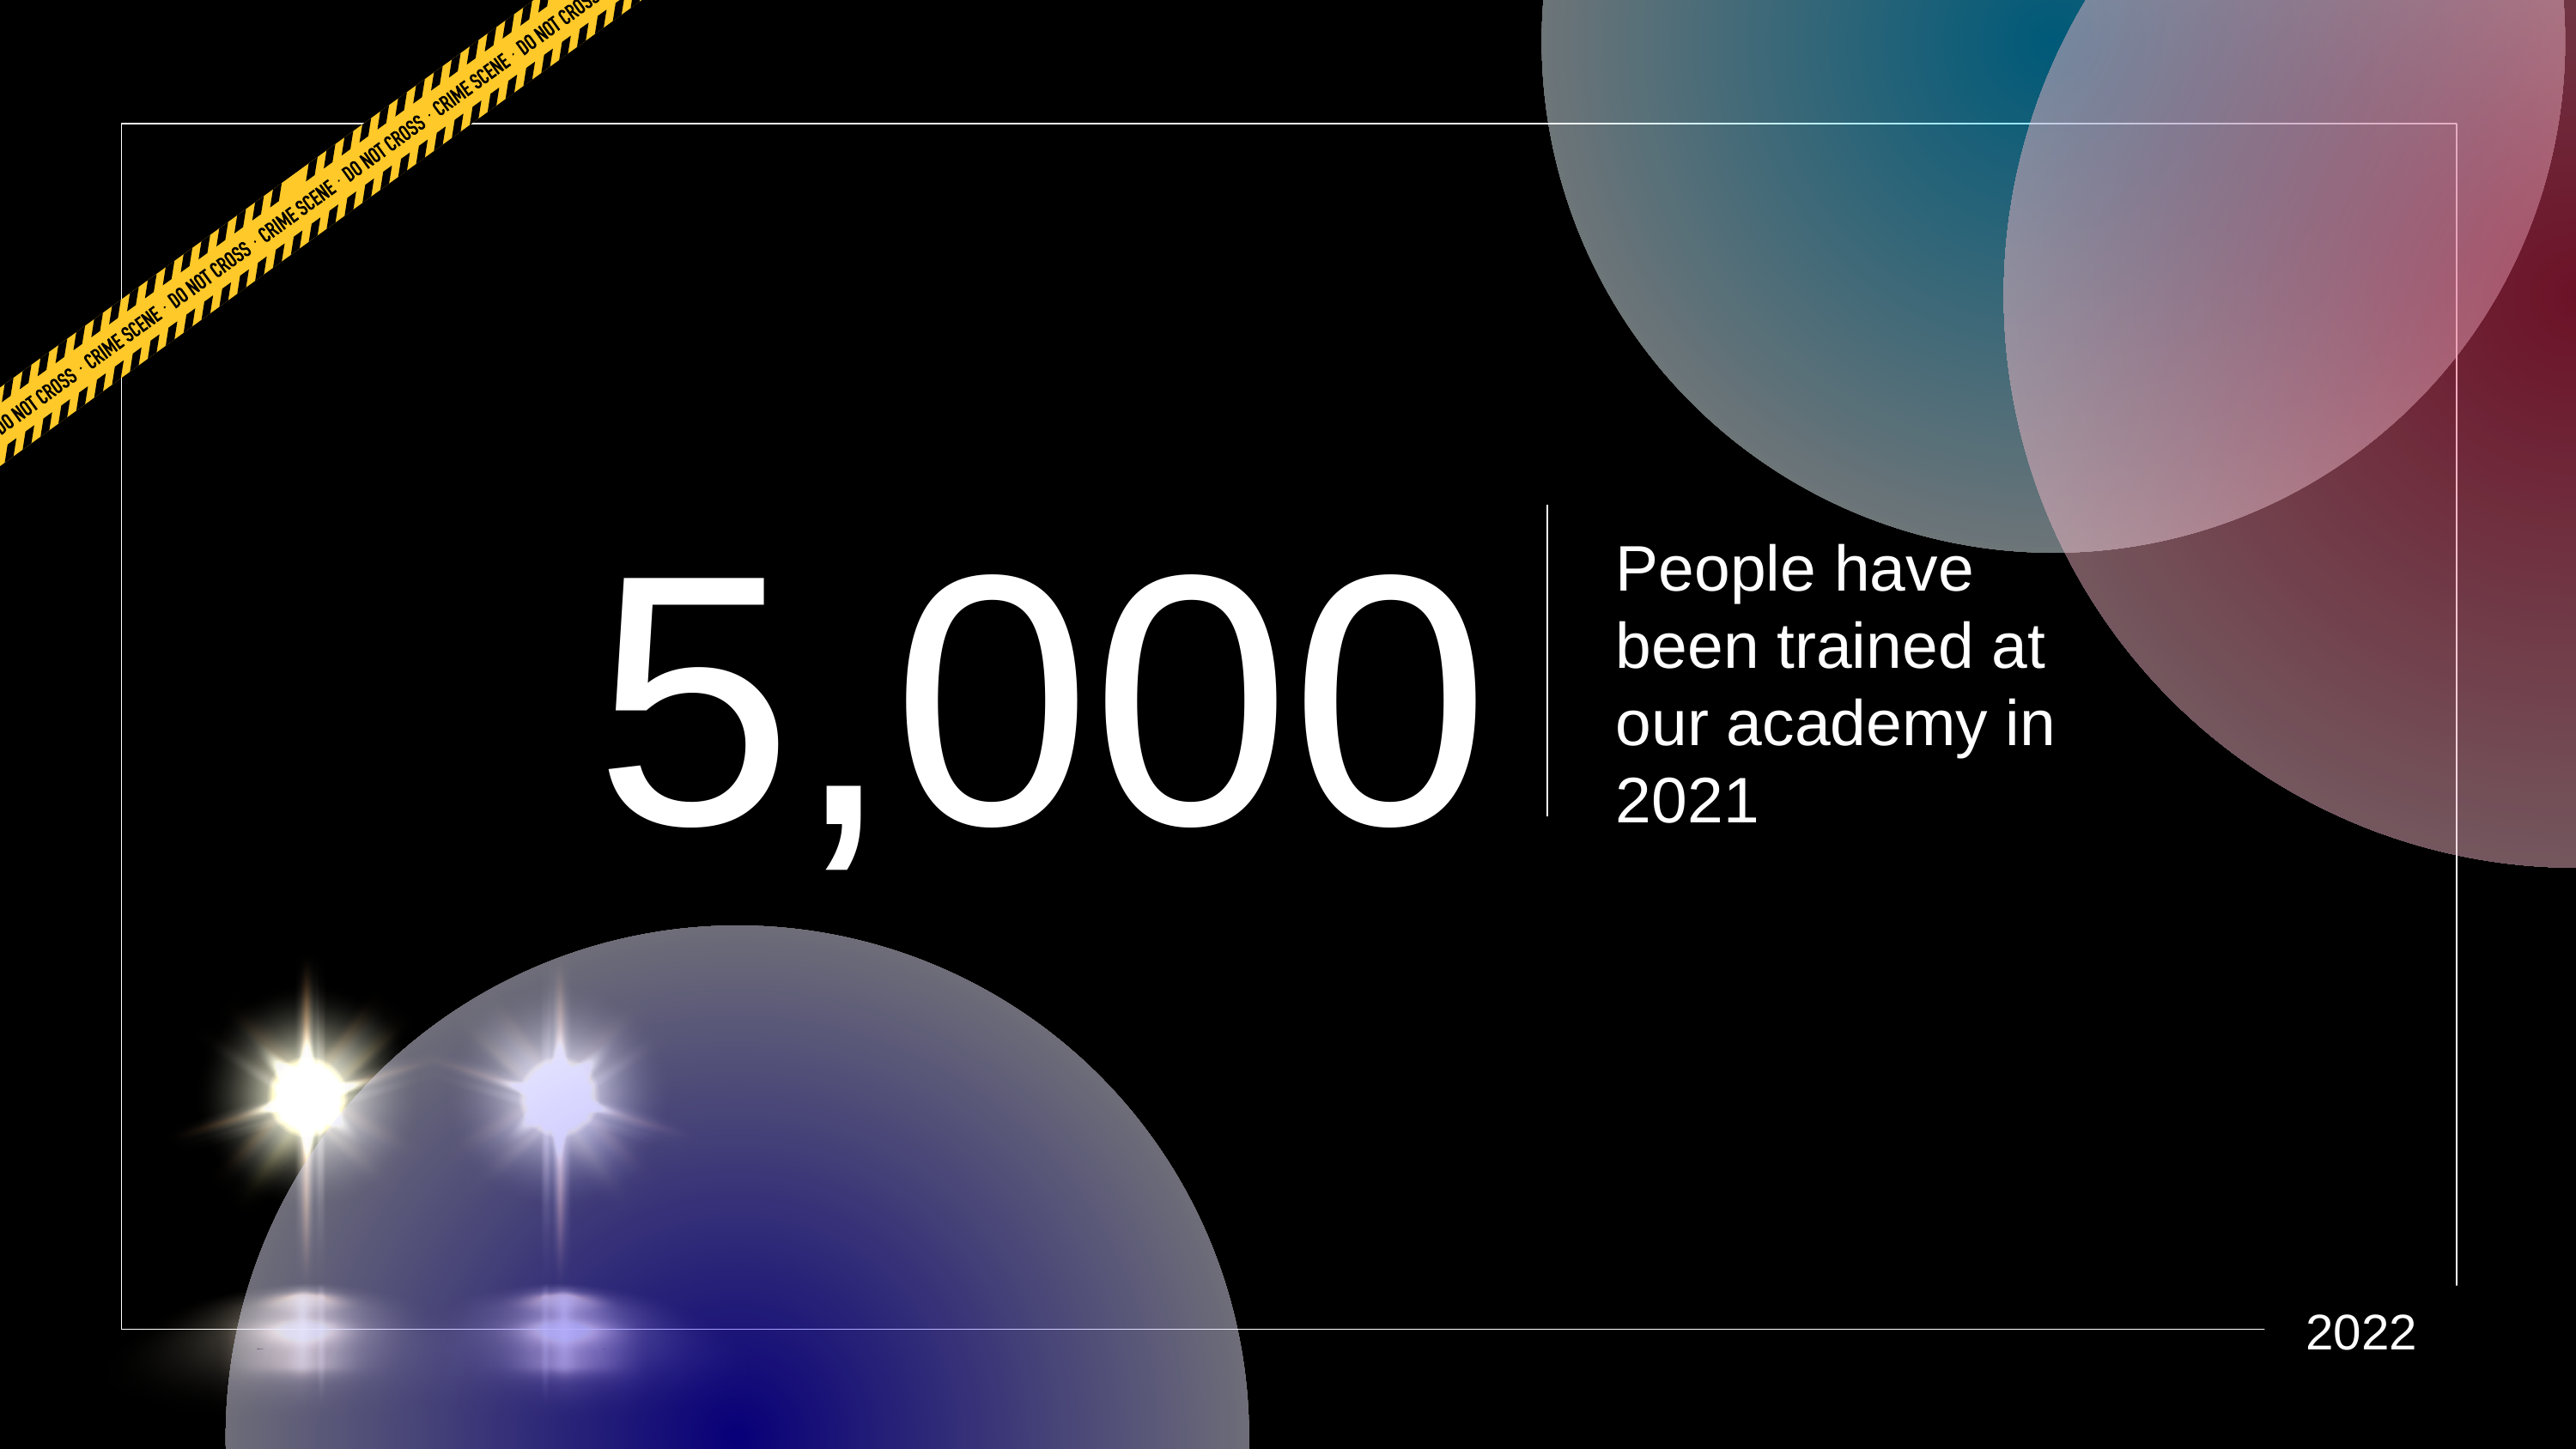

# 5,000
People have been trained at our academy in 2021

2022